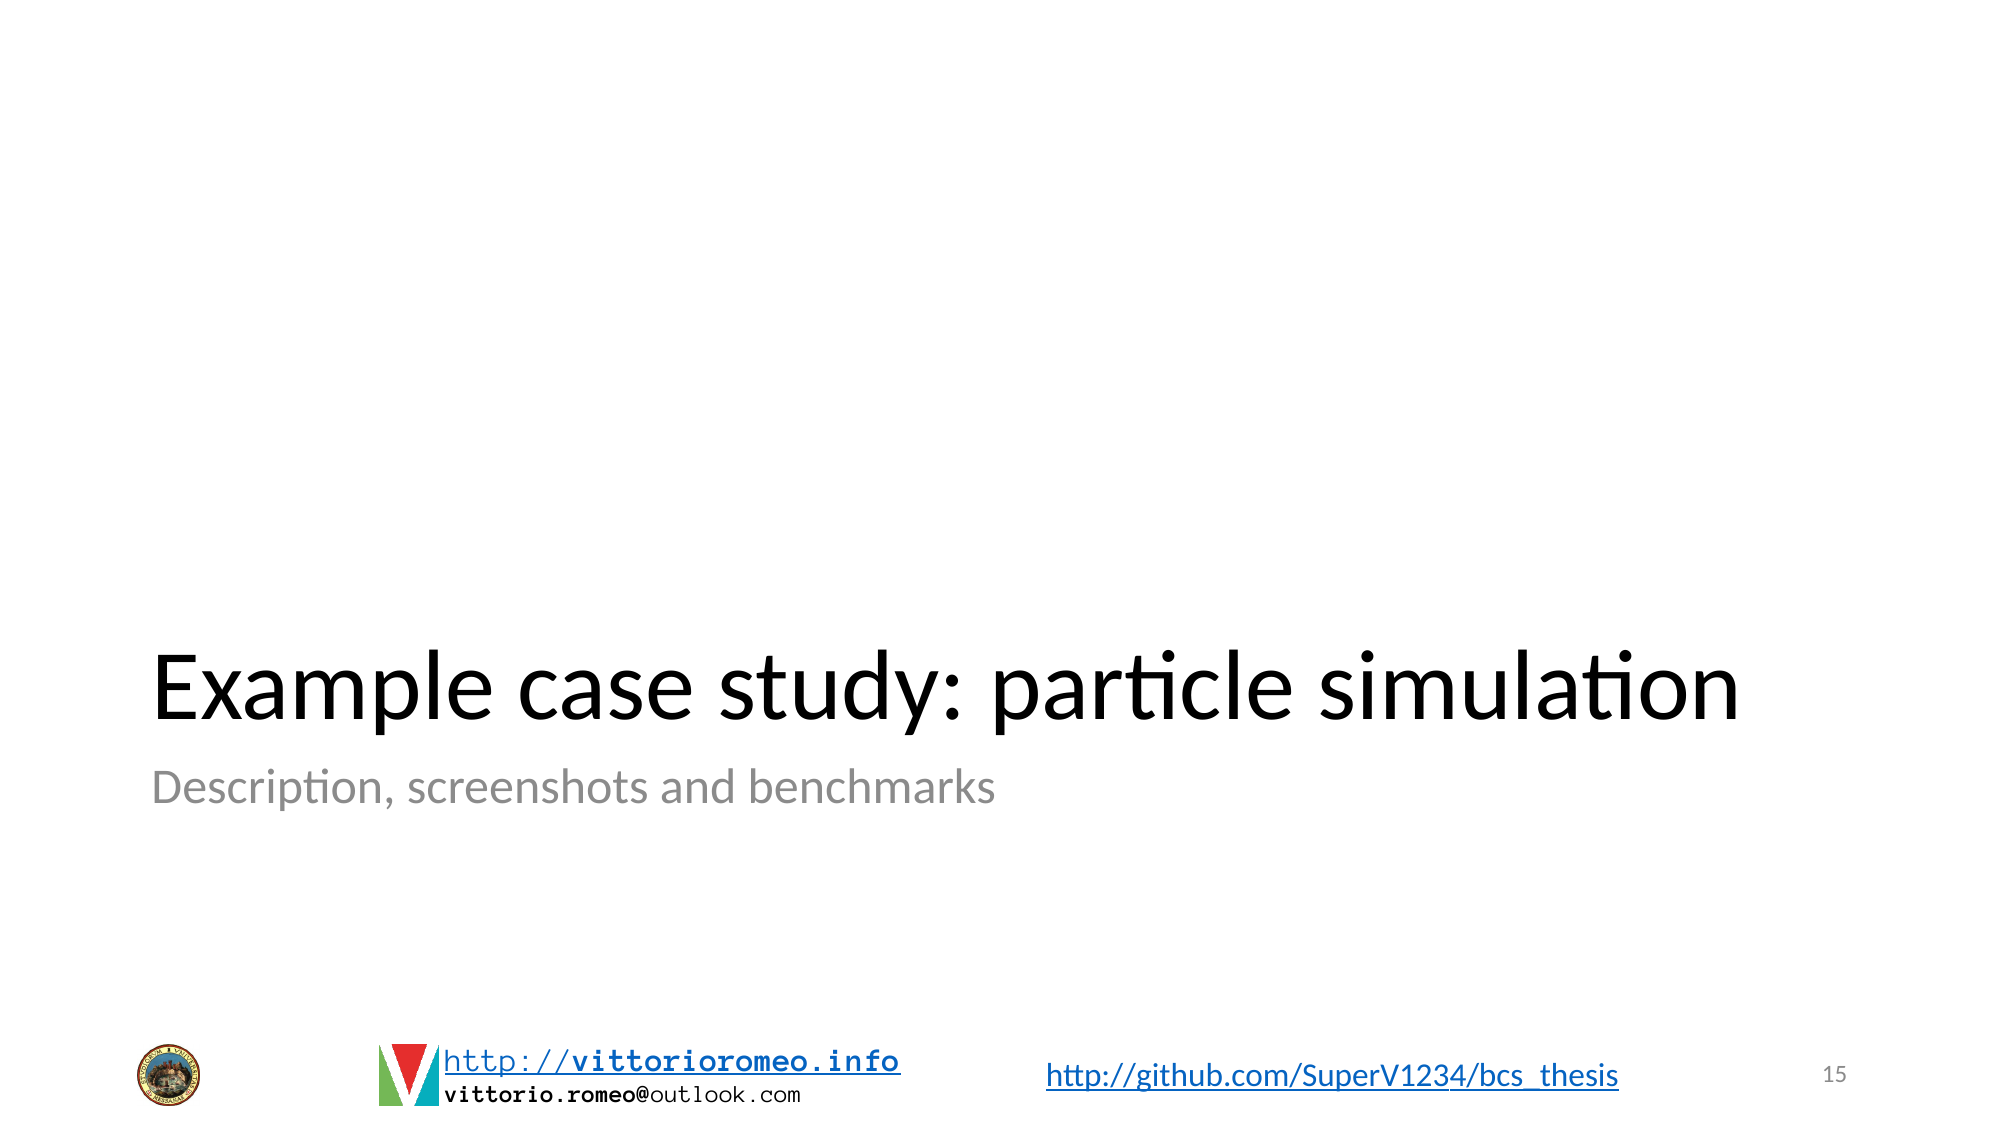

# Example case study: particle simulation
Description, screenshots and benchmarks
15